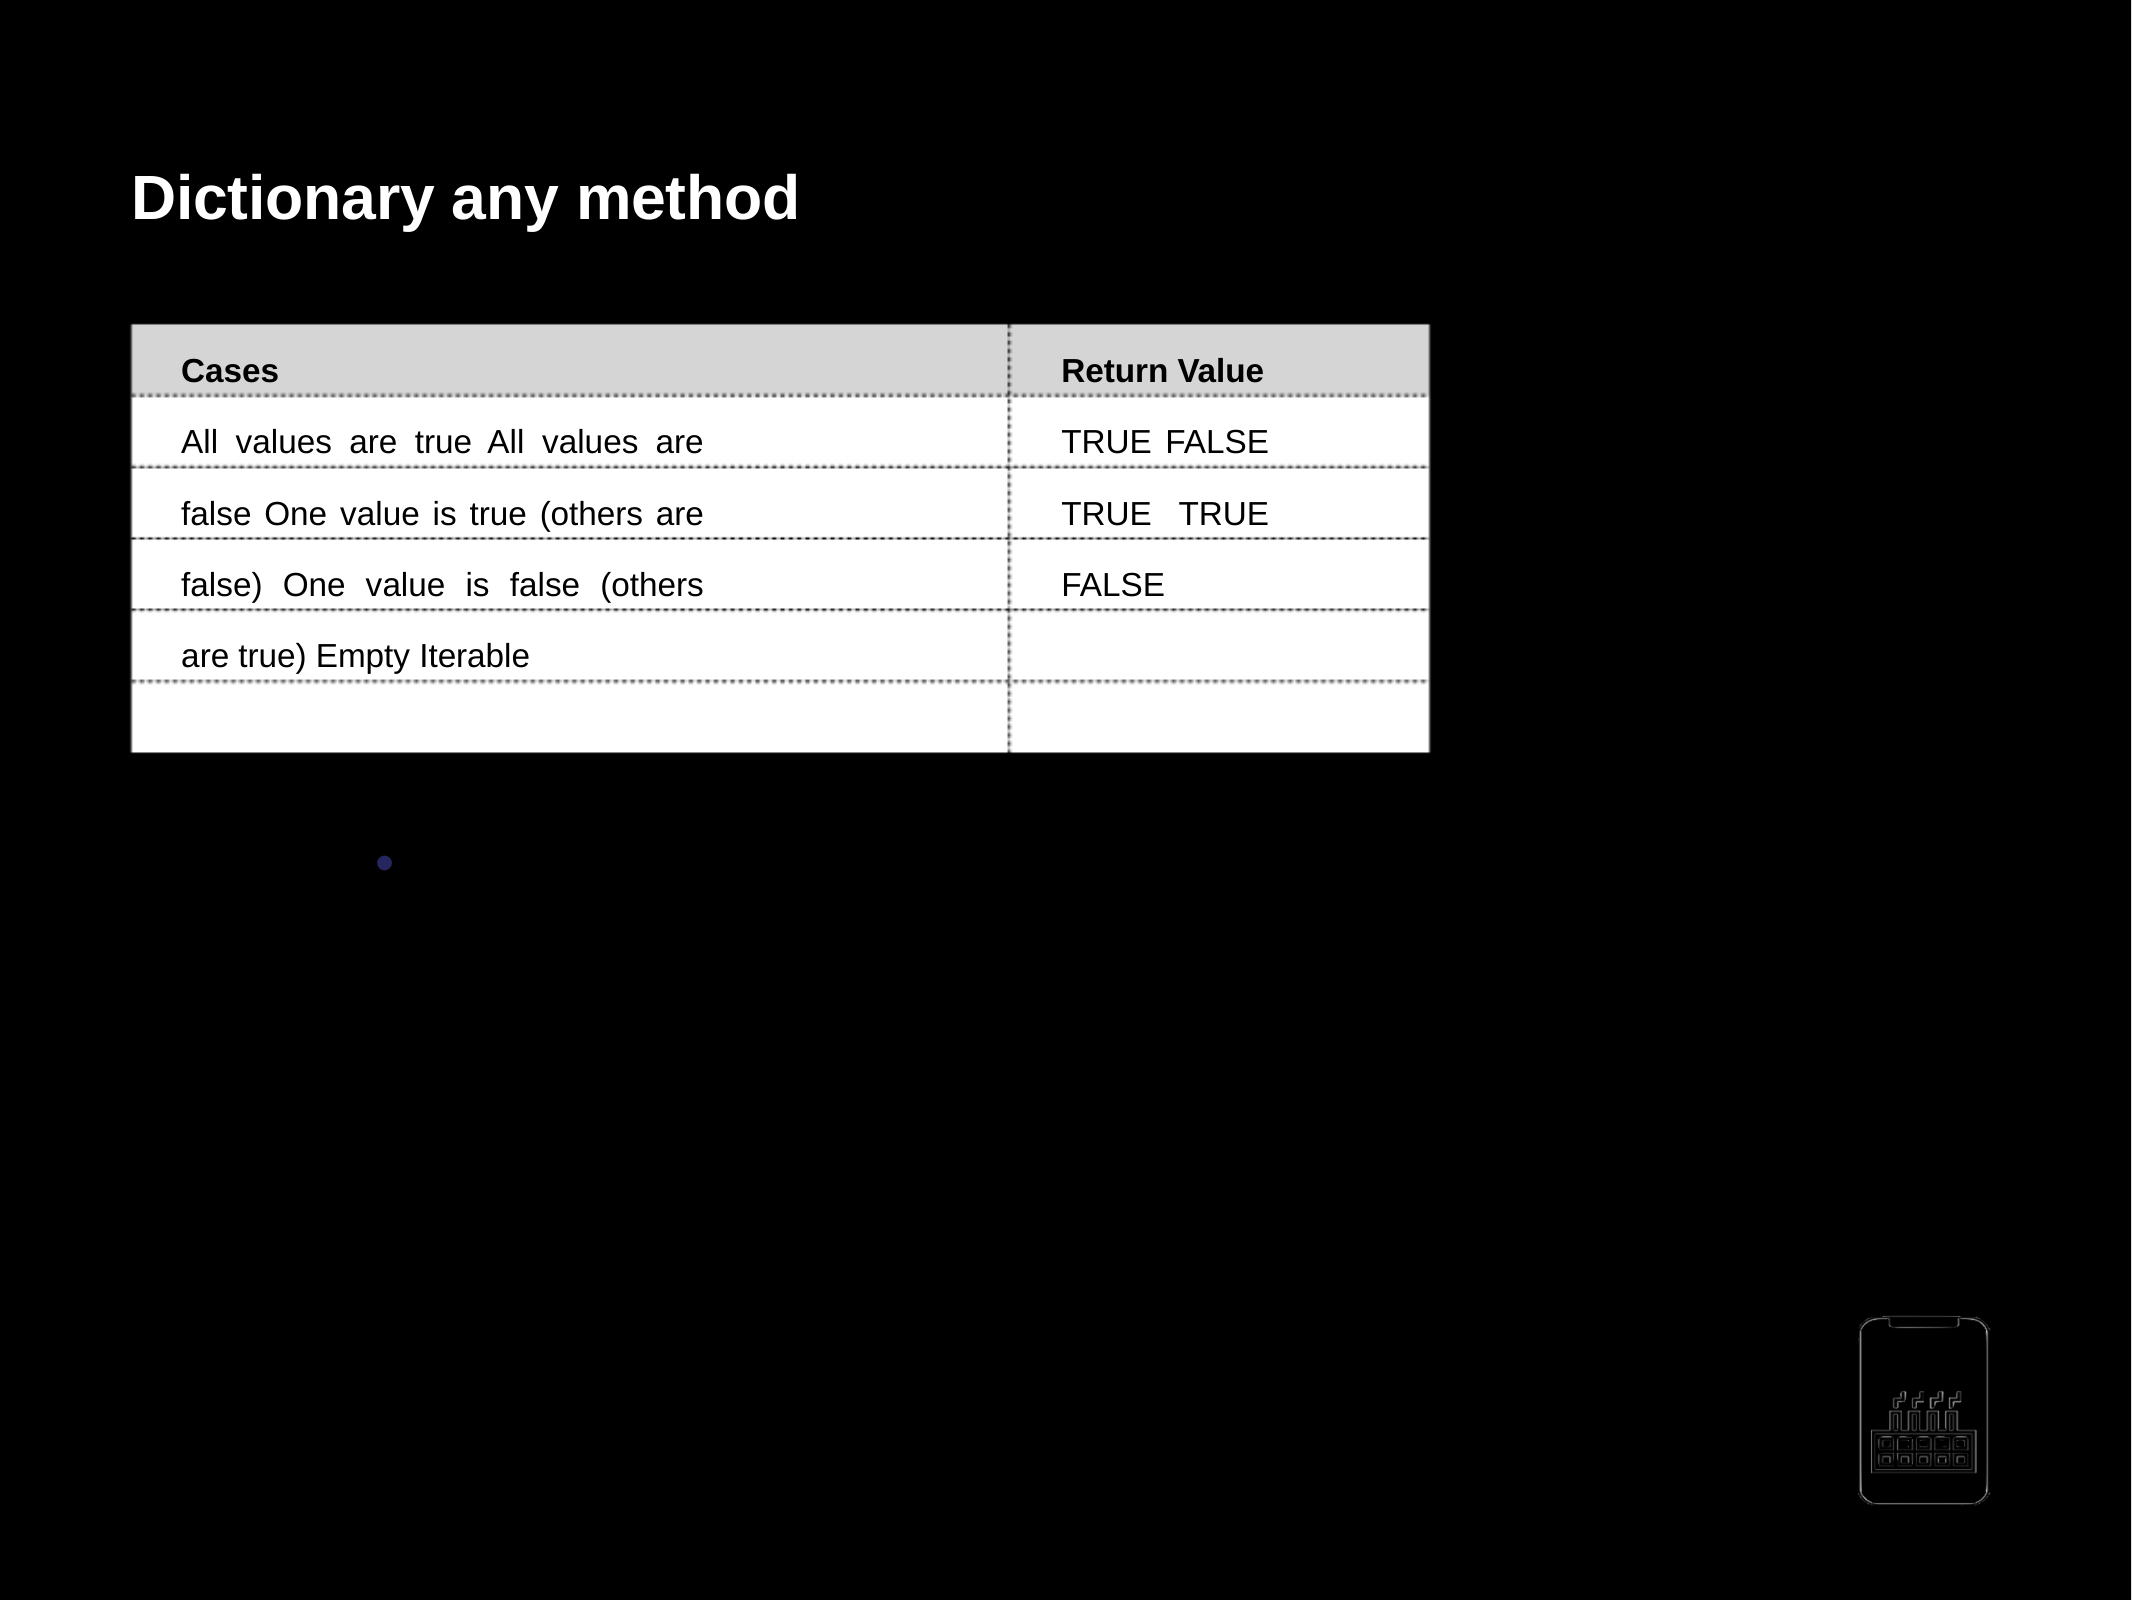

Dictionary any method

Cases
All values are true All values are false One value is true (others are false) One value is false (others are true) Empty Iterable
Return Value
TRUE FALSE TRUE TRUE FALSE
•

AppMillers
www.appmillers.com